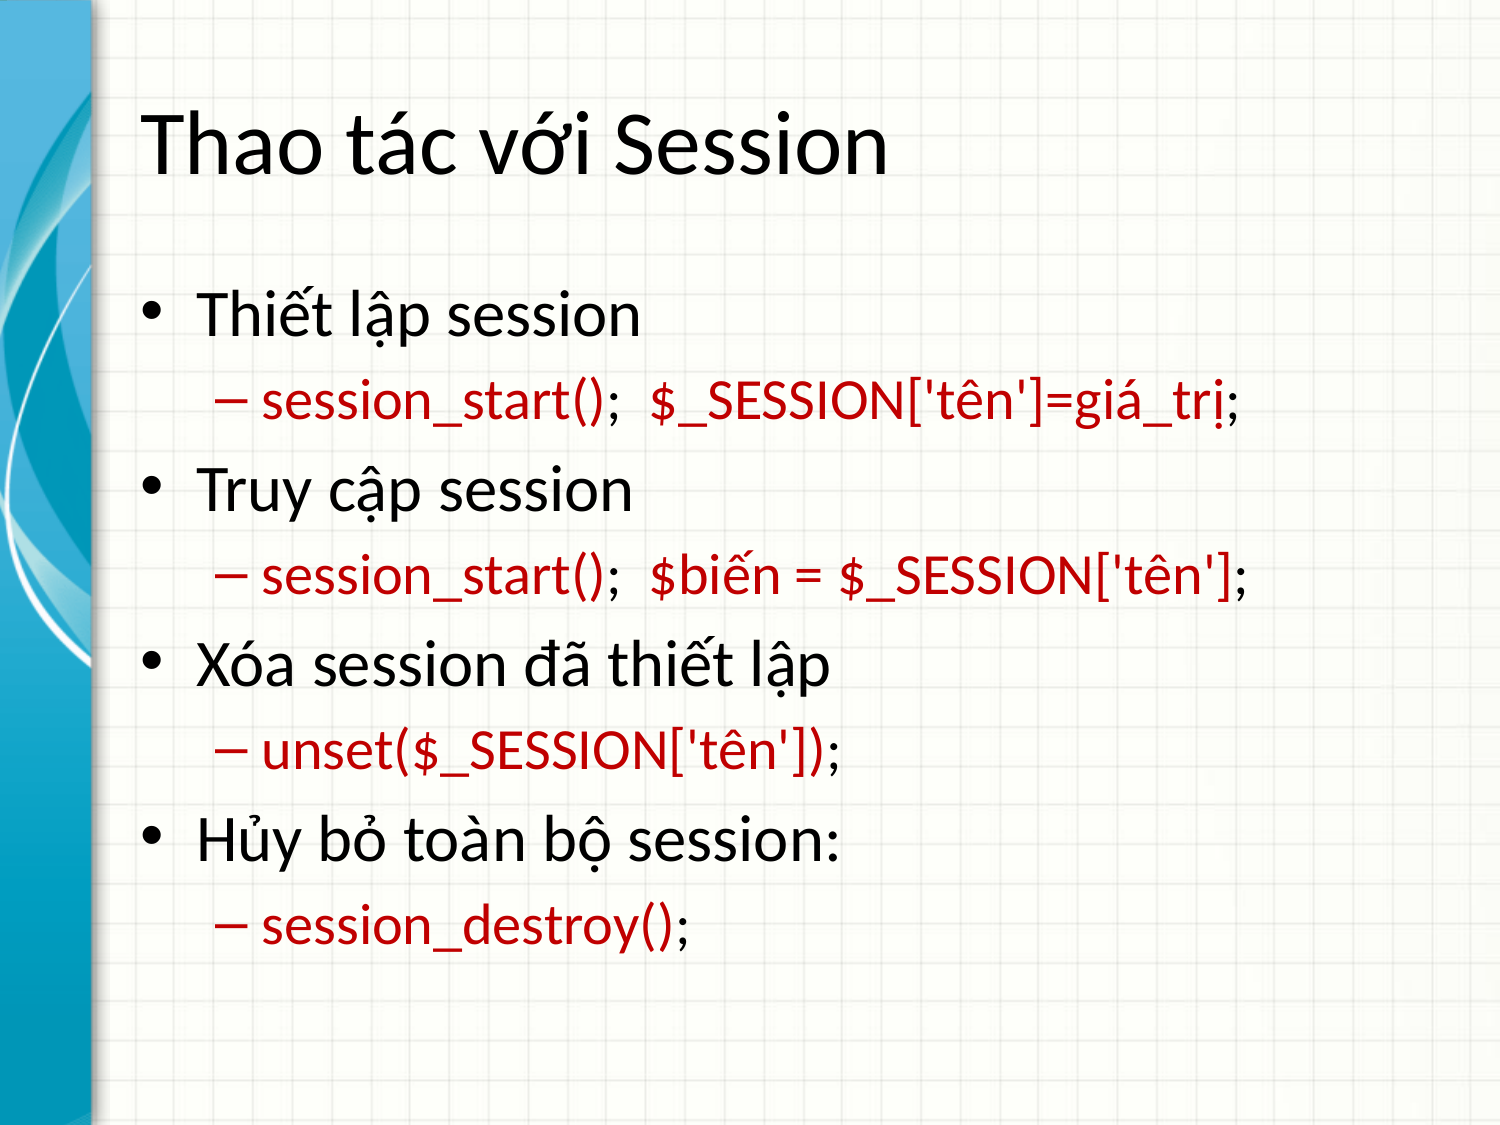

# Thao tác với Session
Thiết lập session
session_start();  $_SESSION['tên']=giá_trị;
Truy cập session
session_start();  $biến = $_SESSION['tên'];
Xóa session đã thiết lập
unset($_SESSION['tên']);
Hủy bỏ toàn bộ session:
session_destroy();